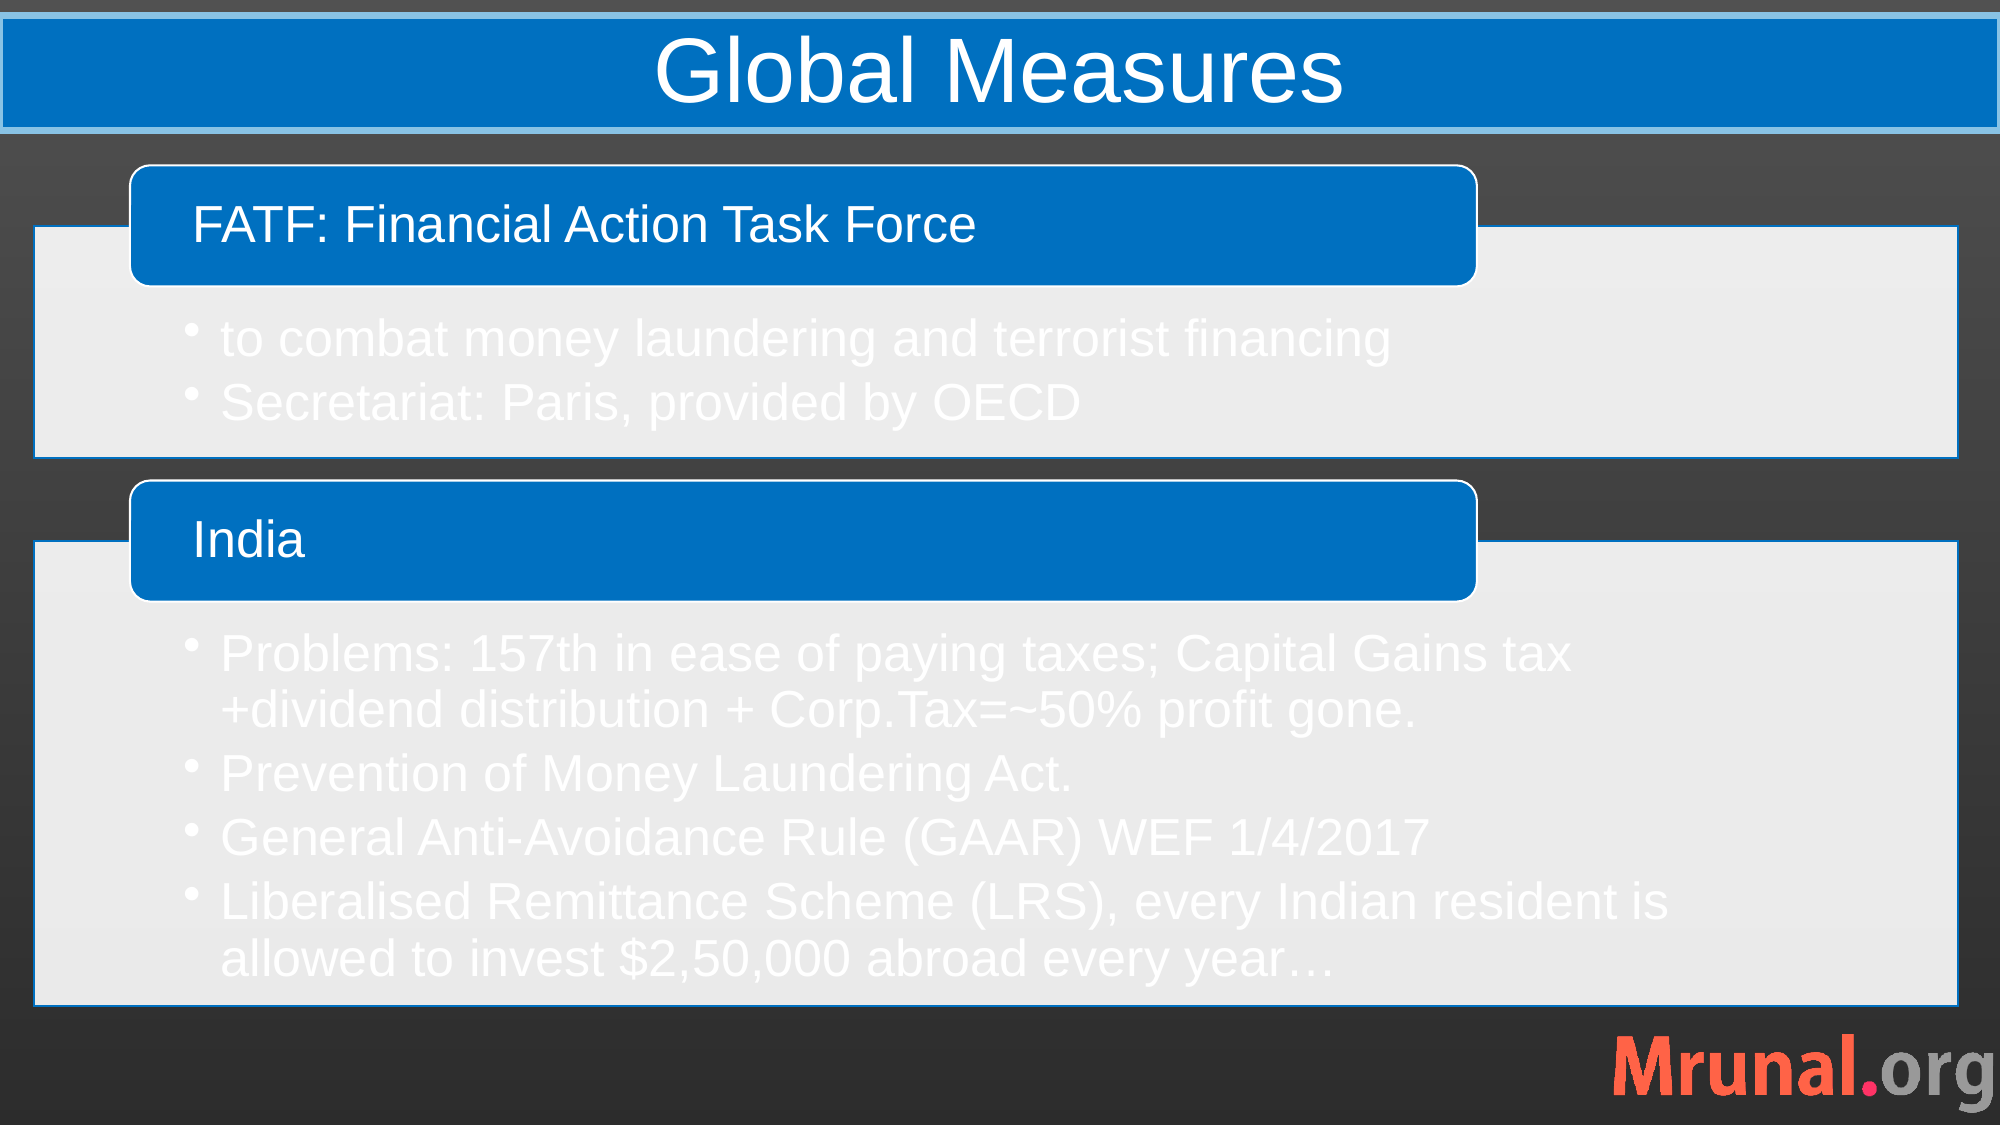

# Global Measures
to combat money laundering and terrorist financing
Secretariat: Paris, provided by OECD
FATF: Financial Action Task Force
Problems: 157th in ease of paying taxes; Capital Gains tax +dividend distribution + Corp.Tax=~50% profit gone.
Prevention of Money Laundering Act.
General Anti-Avoidance Rule (GAAR) WEF 1/4/2017
Liberalised Remittance Scheme (LRS), every Indian resident is allowed to invest $2,50,000 abroad every year…
India